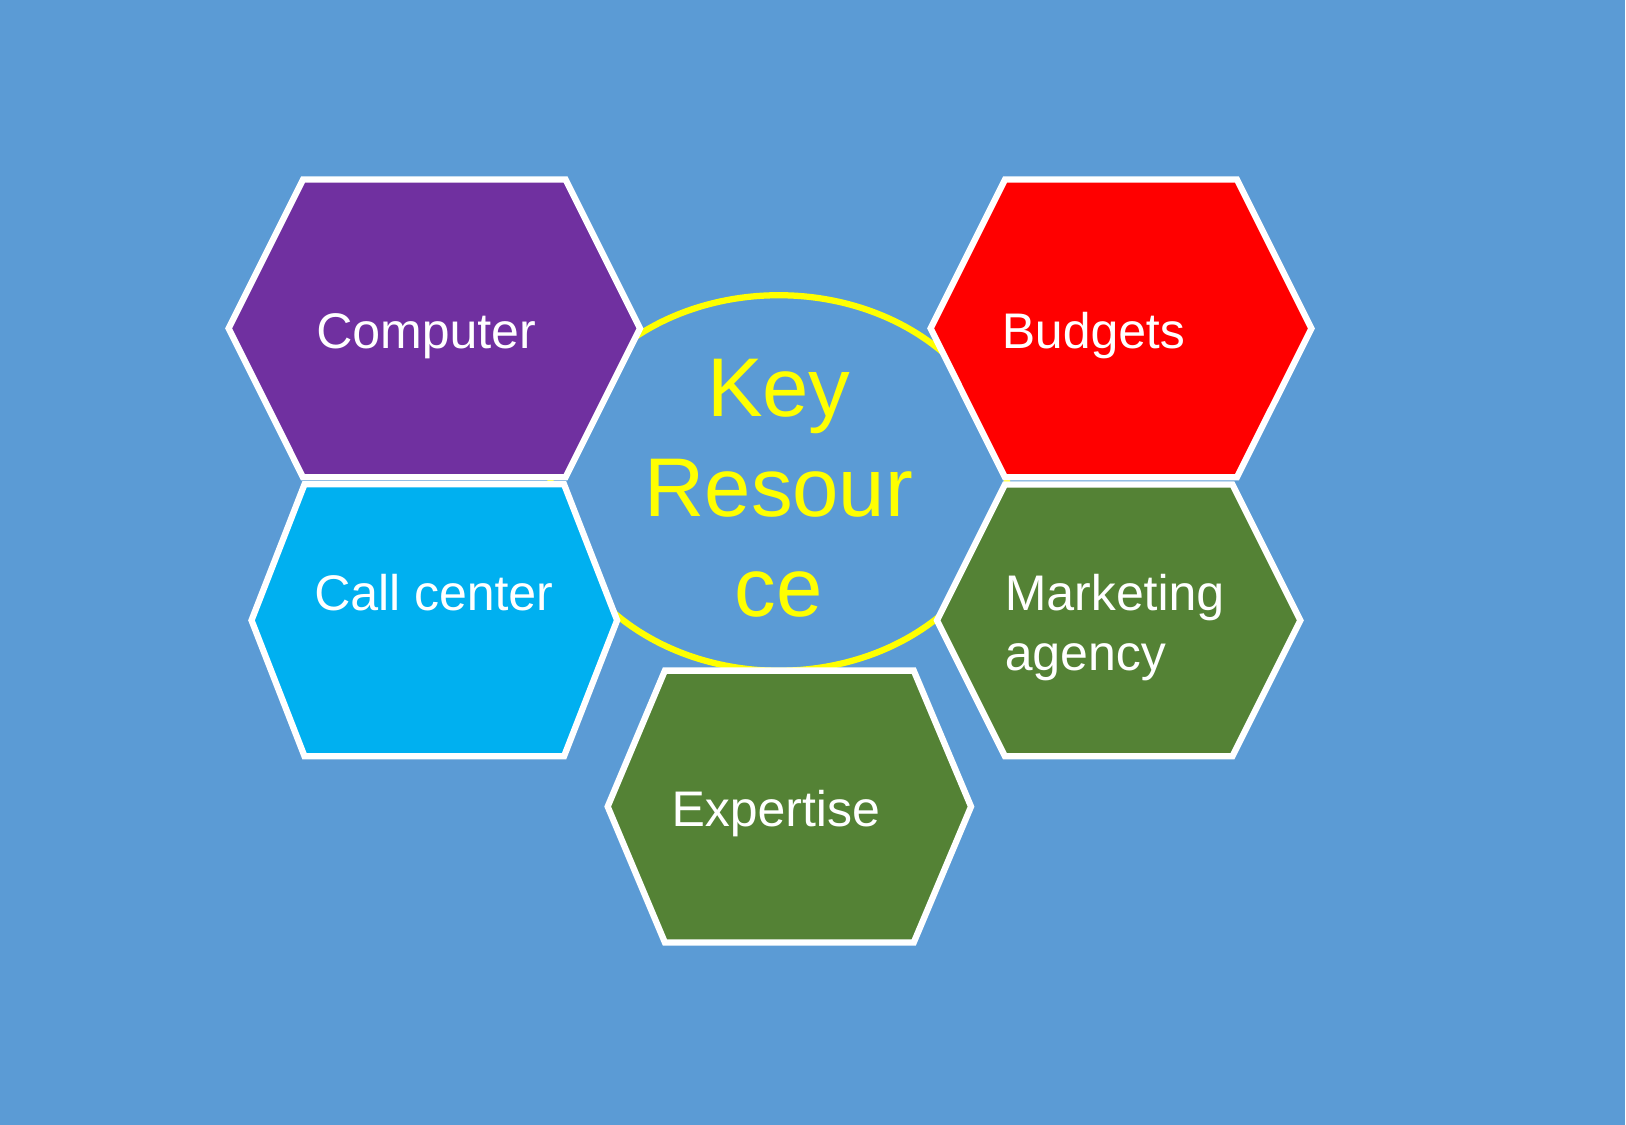

Computer
Budgets
Key Resource
Call center

Marketing
agency
Expertise